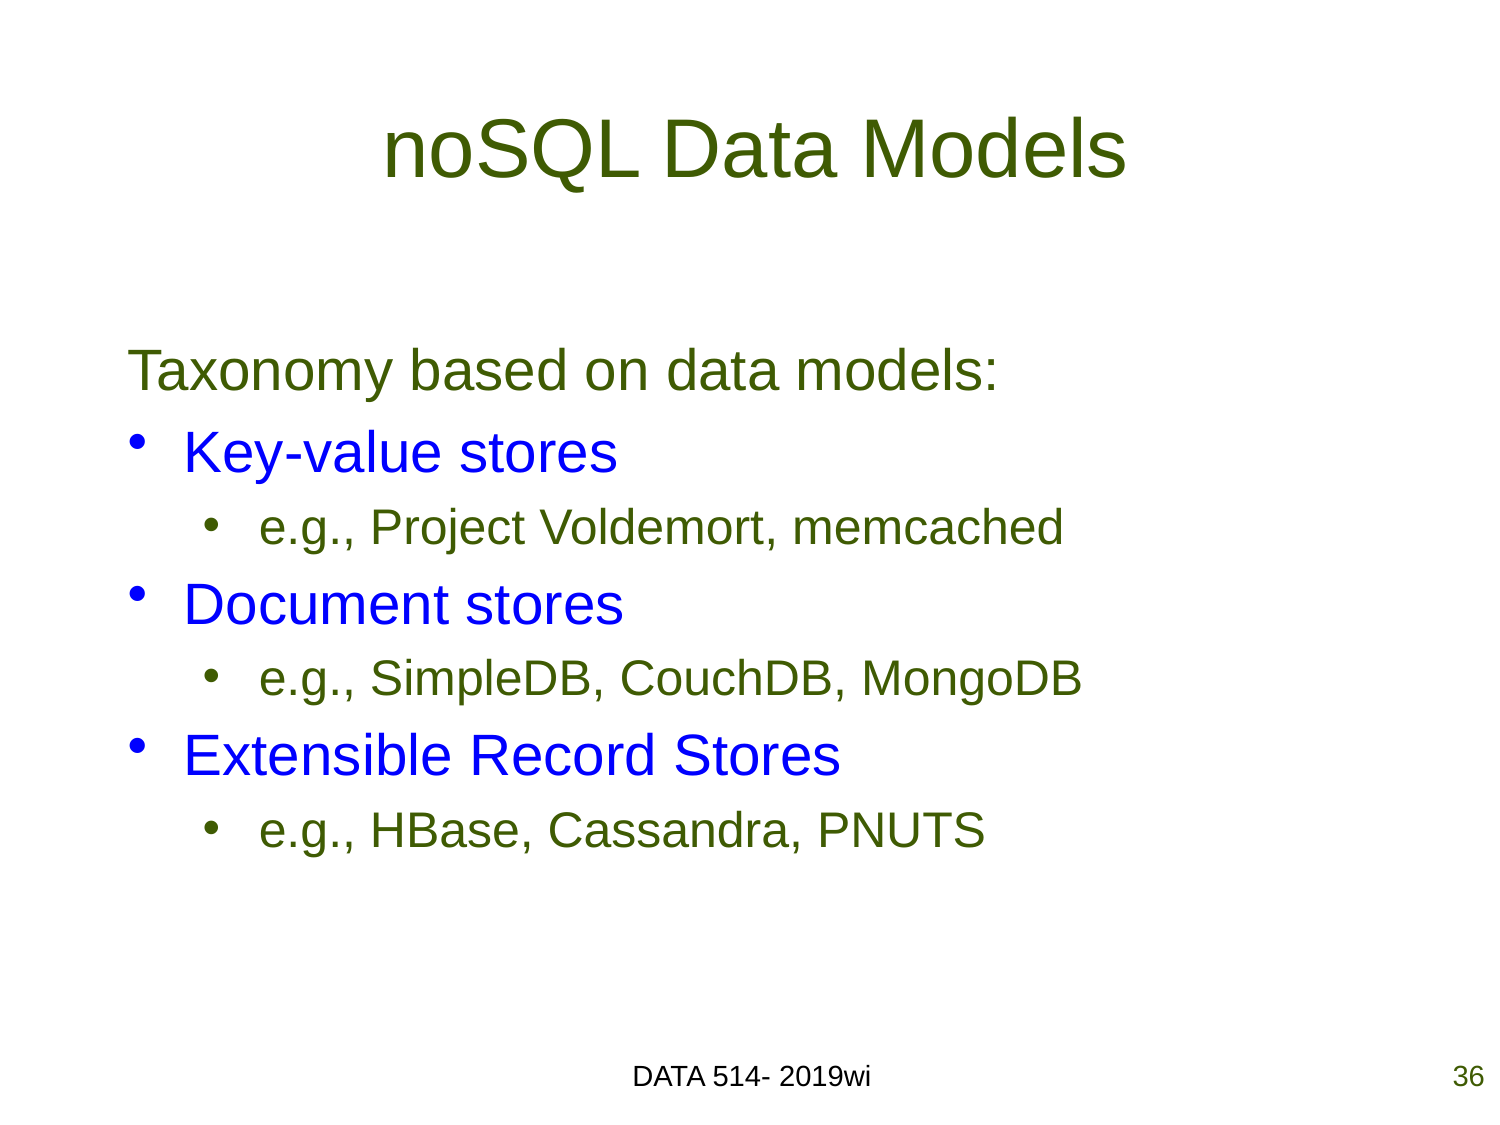

# noSQL Data Models
Taxonomy based on data models:
Key-value stores
e.g., Project Voldemort, memcached
Document stores
e.g., SimpleDB, CouchDB, MongoDB
Extensible Record Stores
e.g., HBase, Cassandra, PNUTS
DATA 514- 2019wi
36